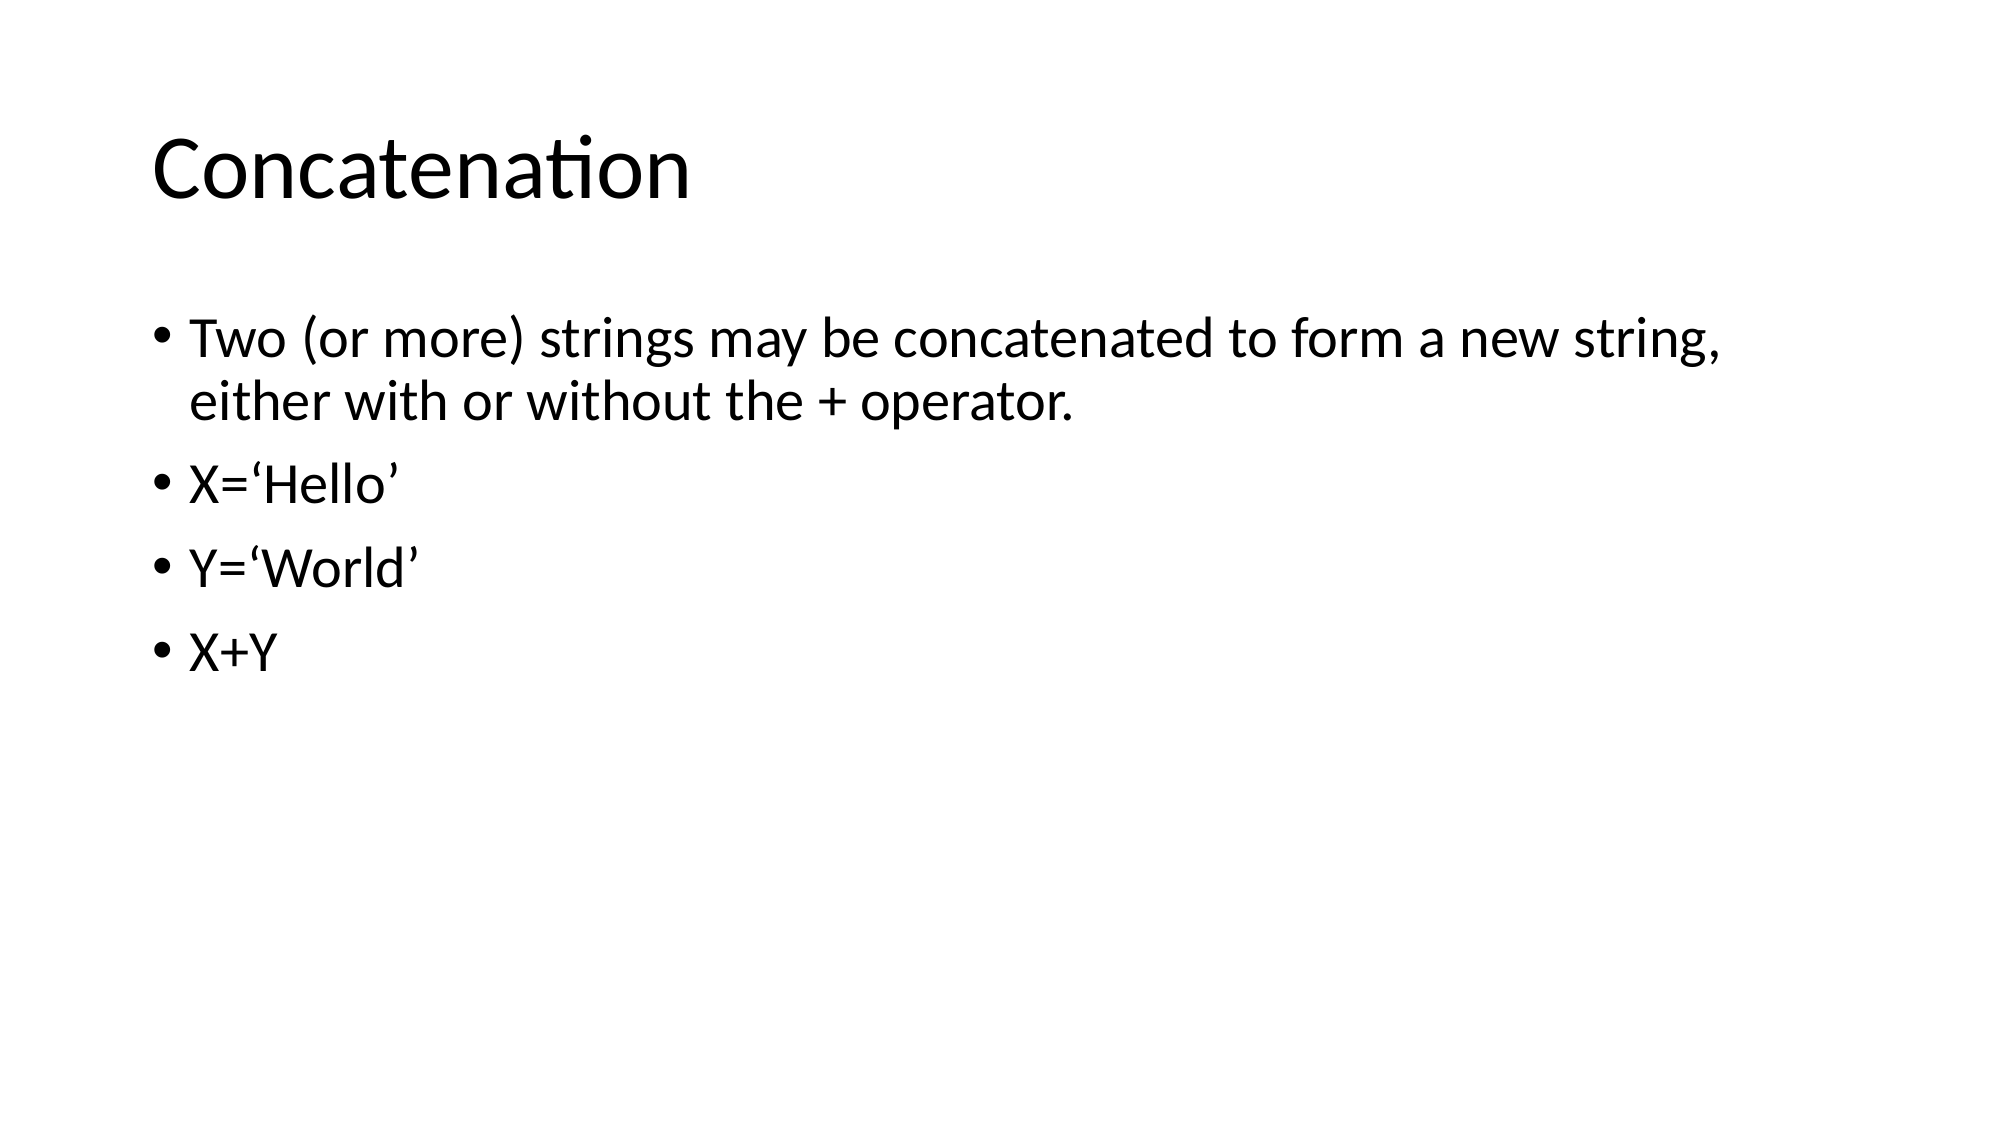

# Concatenation
Two (or more) strings may be concatenated to form a new string, either with or without the + operator.
X=‘Hello’
Y=‘World’
X+Y